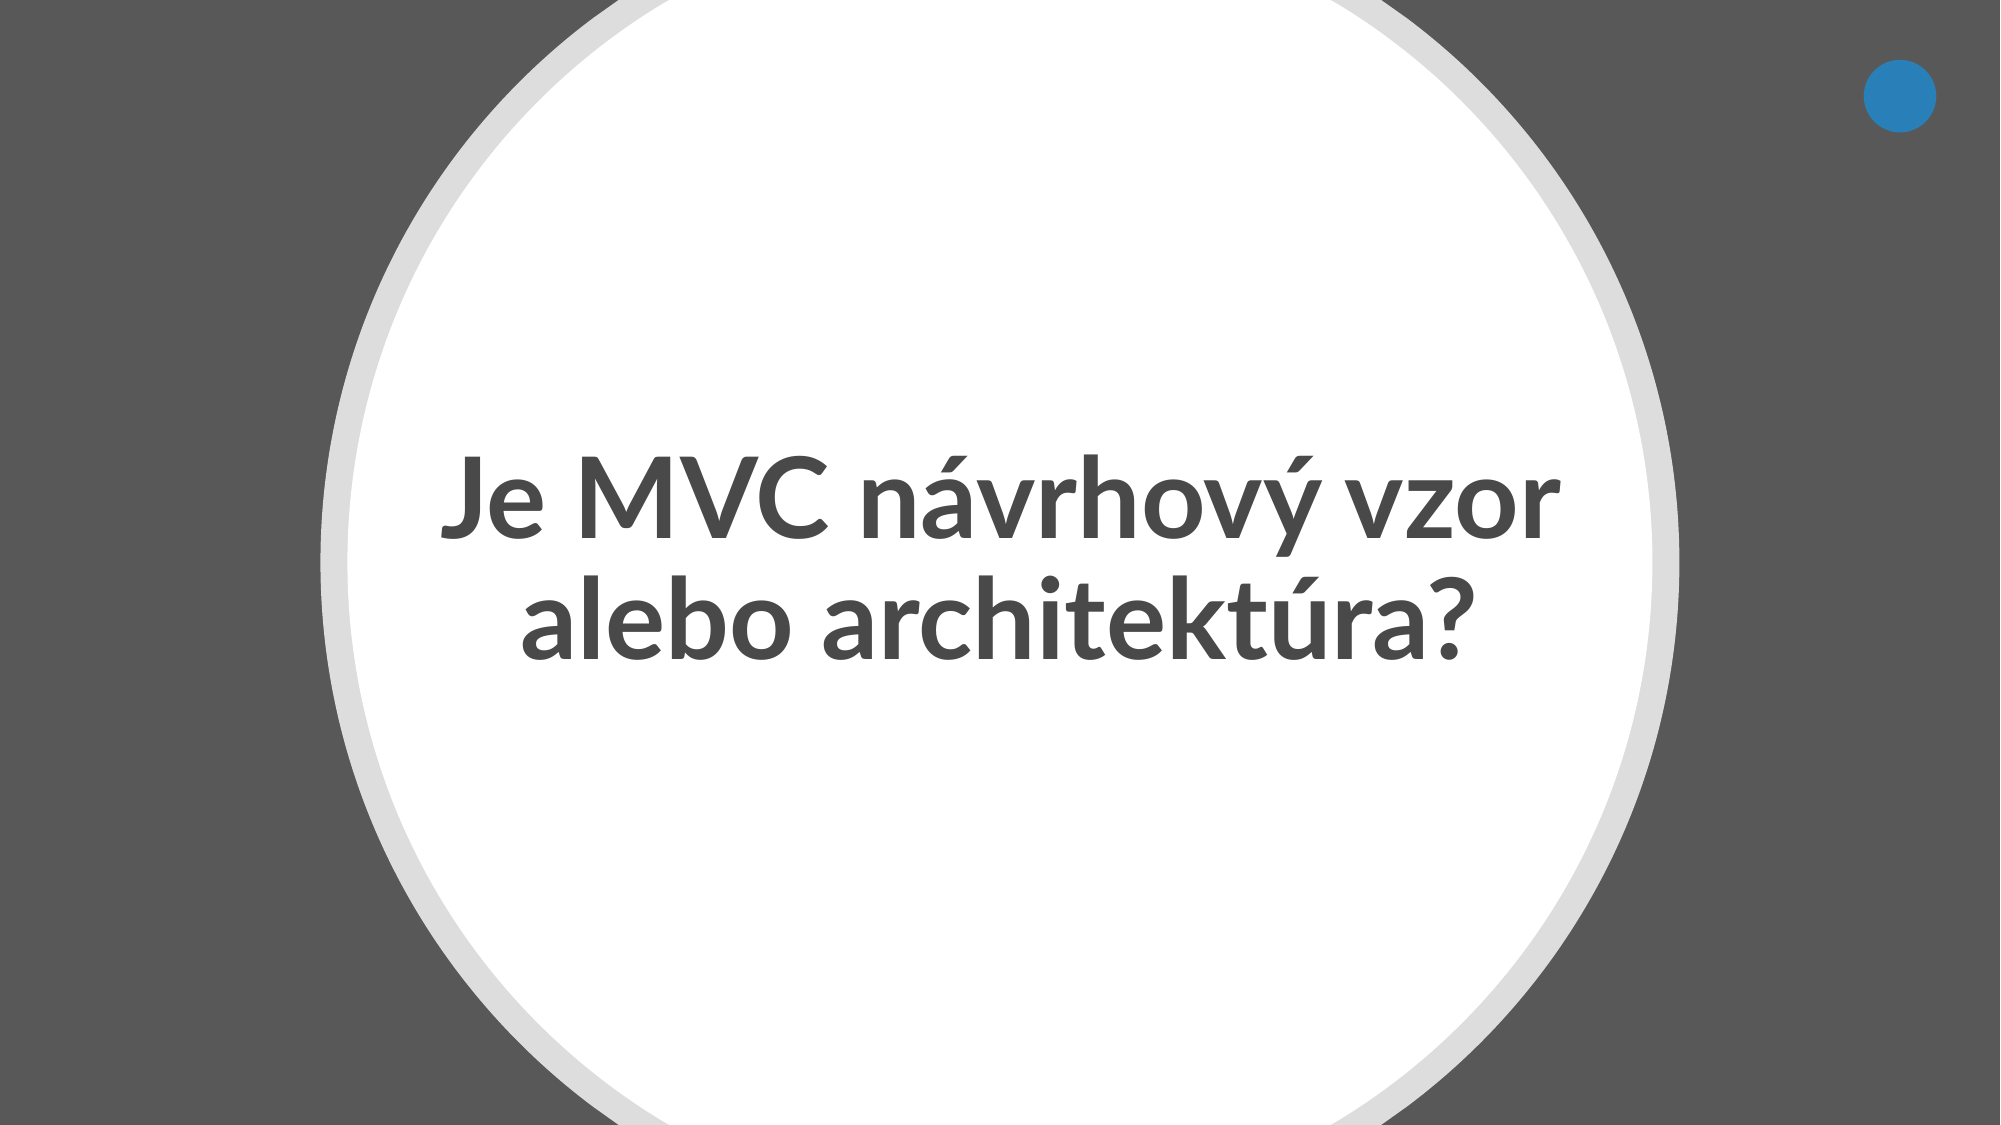

# Je MVC návrhový vzor alebo architektúra?